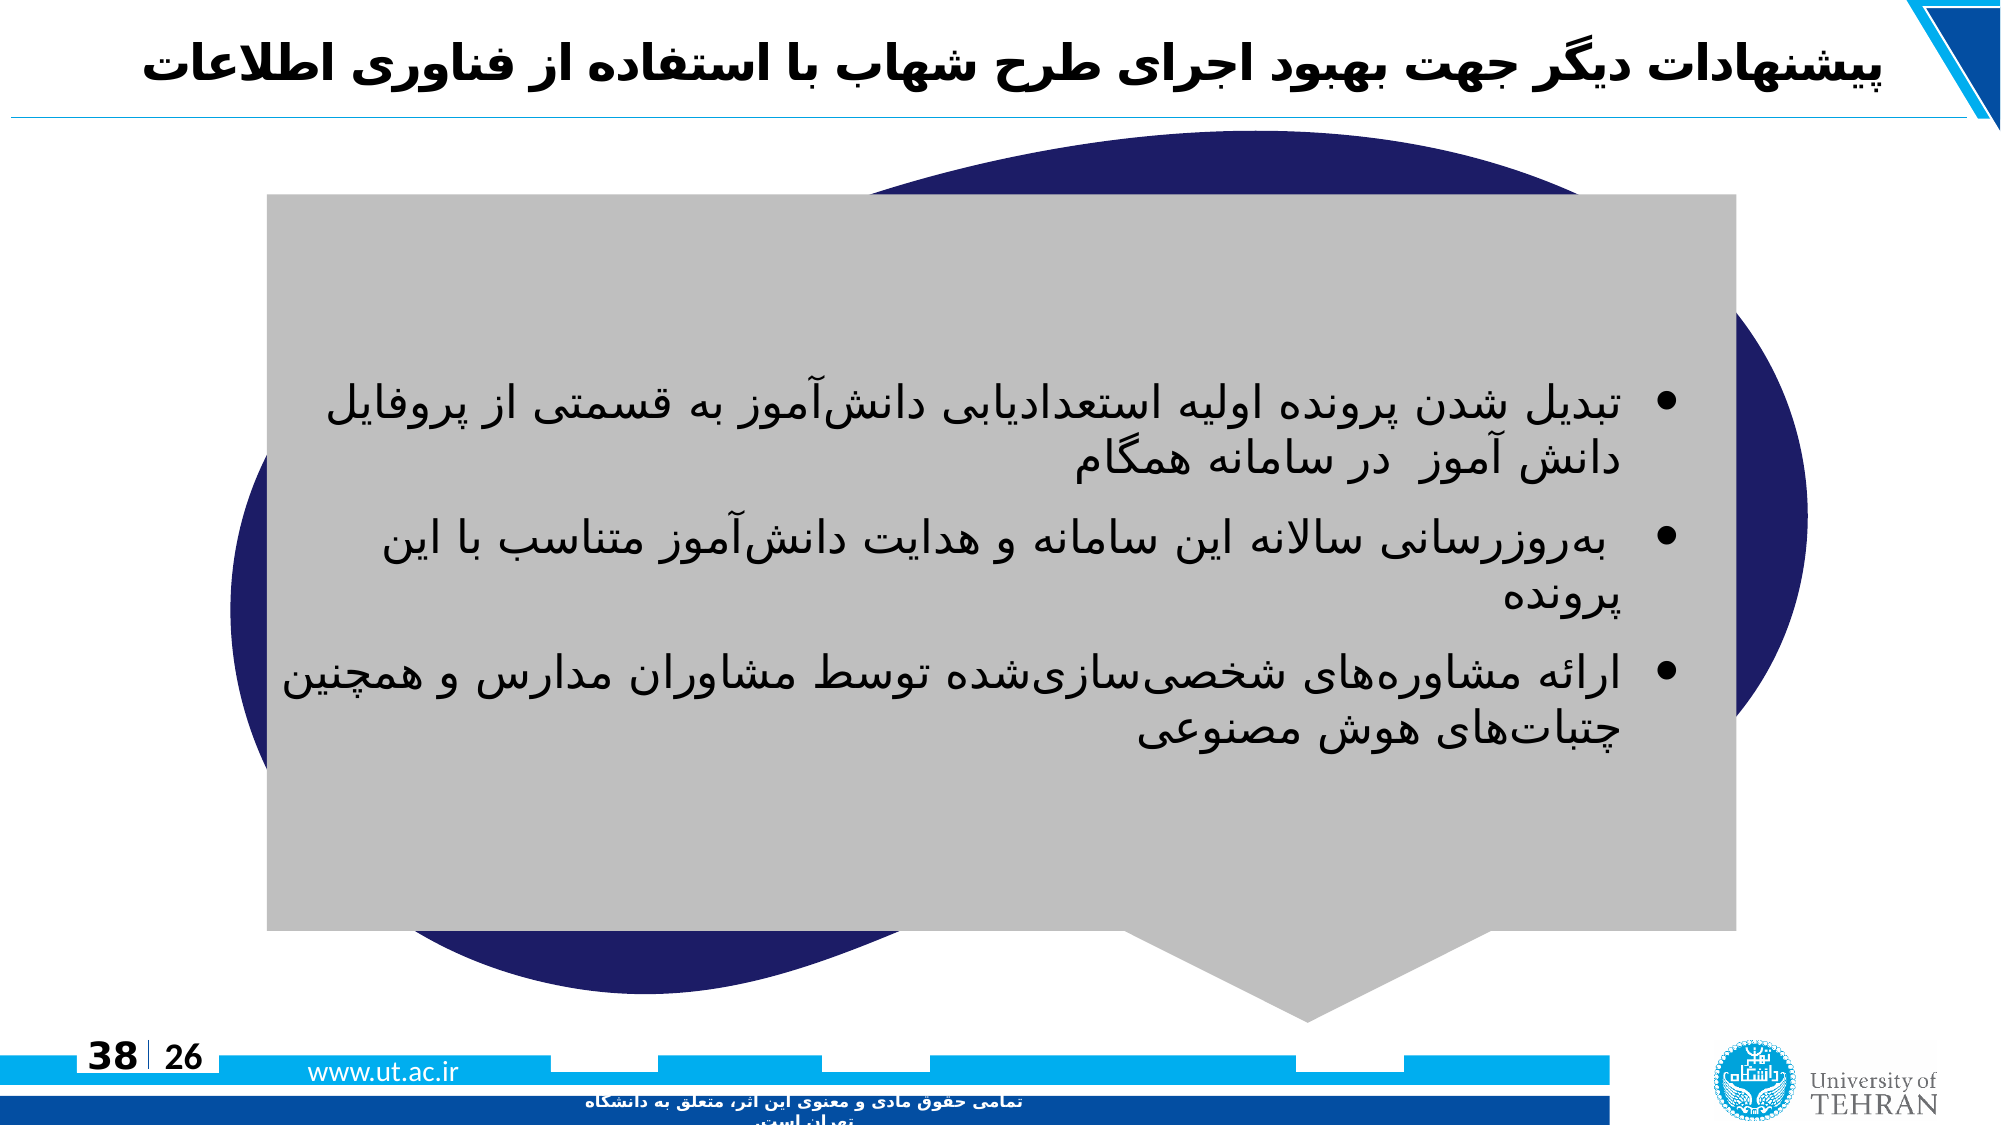

# پیشنهادات دیگر جهت بهبود اجرای طرح شهاب با استفاده از فناوری اطلاعات

تبدیل شدن پرونده اولیه استعدادیابی دانش‌آموز به قسمتی از پروفایل دانش آموز  در سامانه همگام
 به‌روزرسانی سالانه این سامانه و هدایت دانش‌آموز متناسب با این پرونده
ارائه مشاوره‌های شخصی‌سازی‌شده توسط مشاوران مدارس و همچنین چت­بات‌های هوش مصنوعی